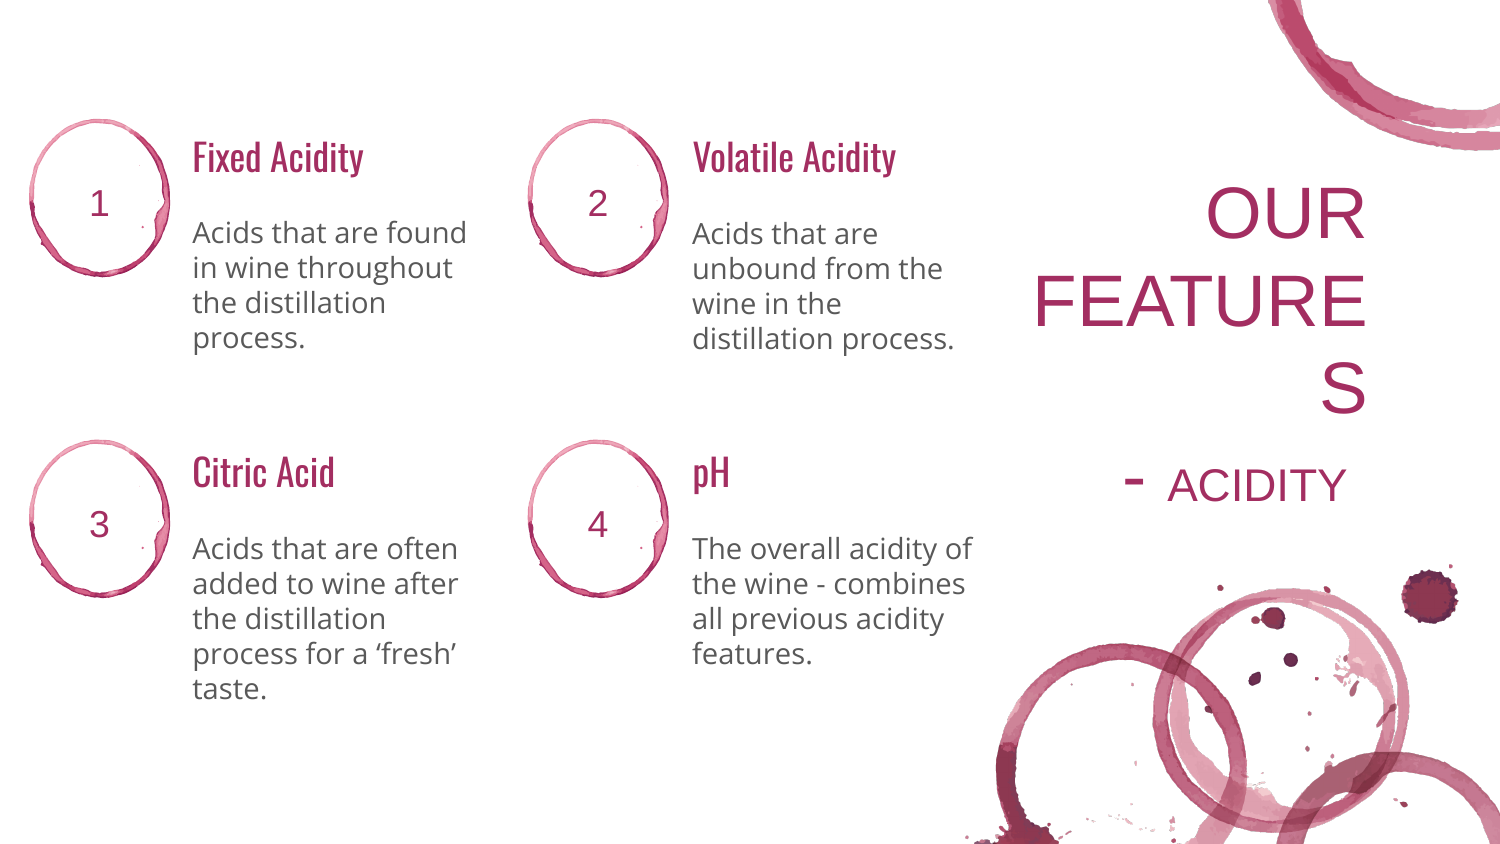

Fixed Acidity
Volatile Acidity
# OUR FEATURES
- ACIDITY
1
2
Acids that are found in wine throughout the distillation process.
Acids that are unbound from the wine in the distillation process.

Citric Acid
pH

3
4
Acids that are often added to wine after the distillation process for a ‘fresh’ taste.
The overall acidity of the wine - combines all previous acidity features.